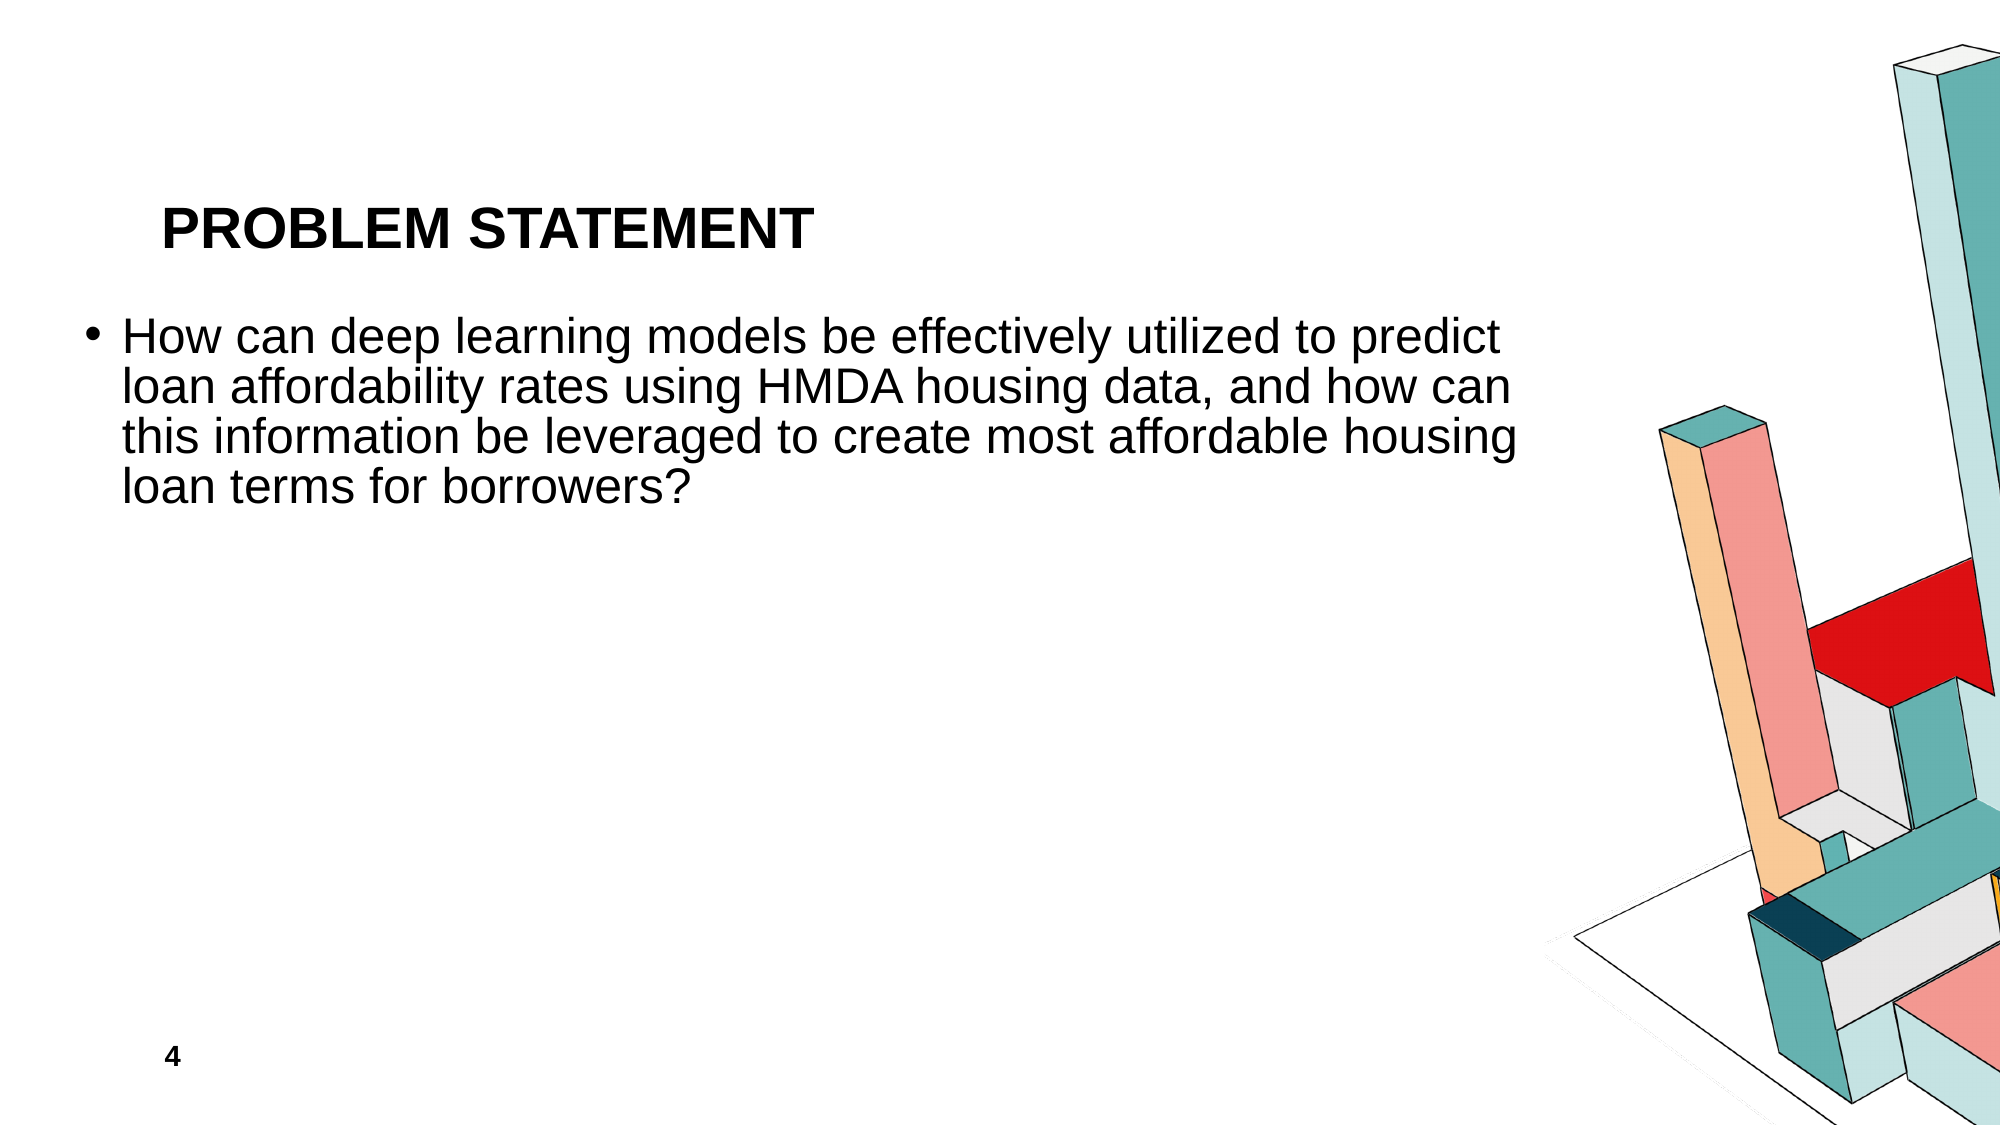

# Problem statement
How can deep learning models be effectively utilized to predict loan affordability rates using HMDA housing data, and how can this information be leveraged to create most affordable housing loan terms for borrowers?
4